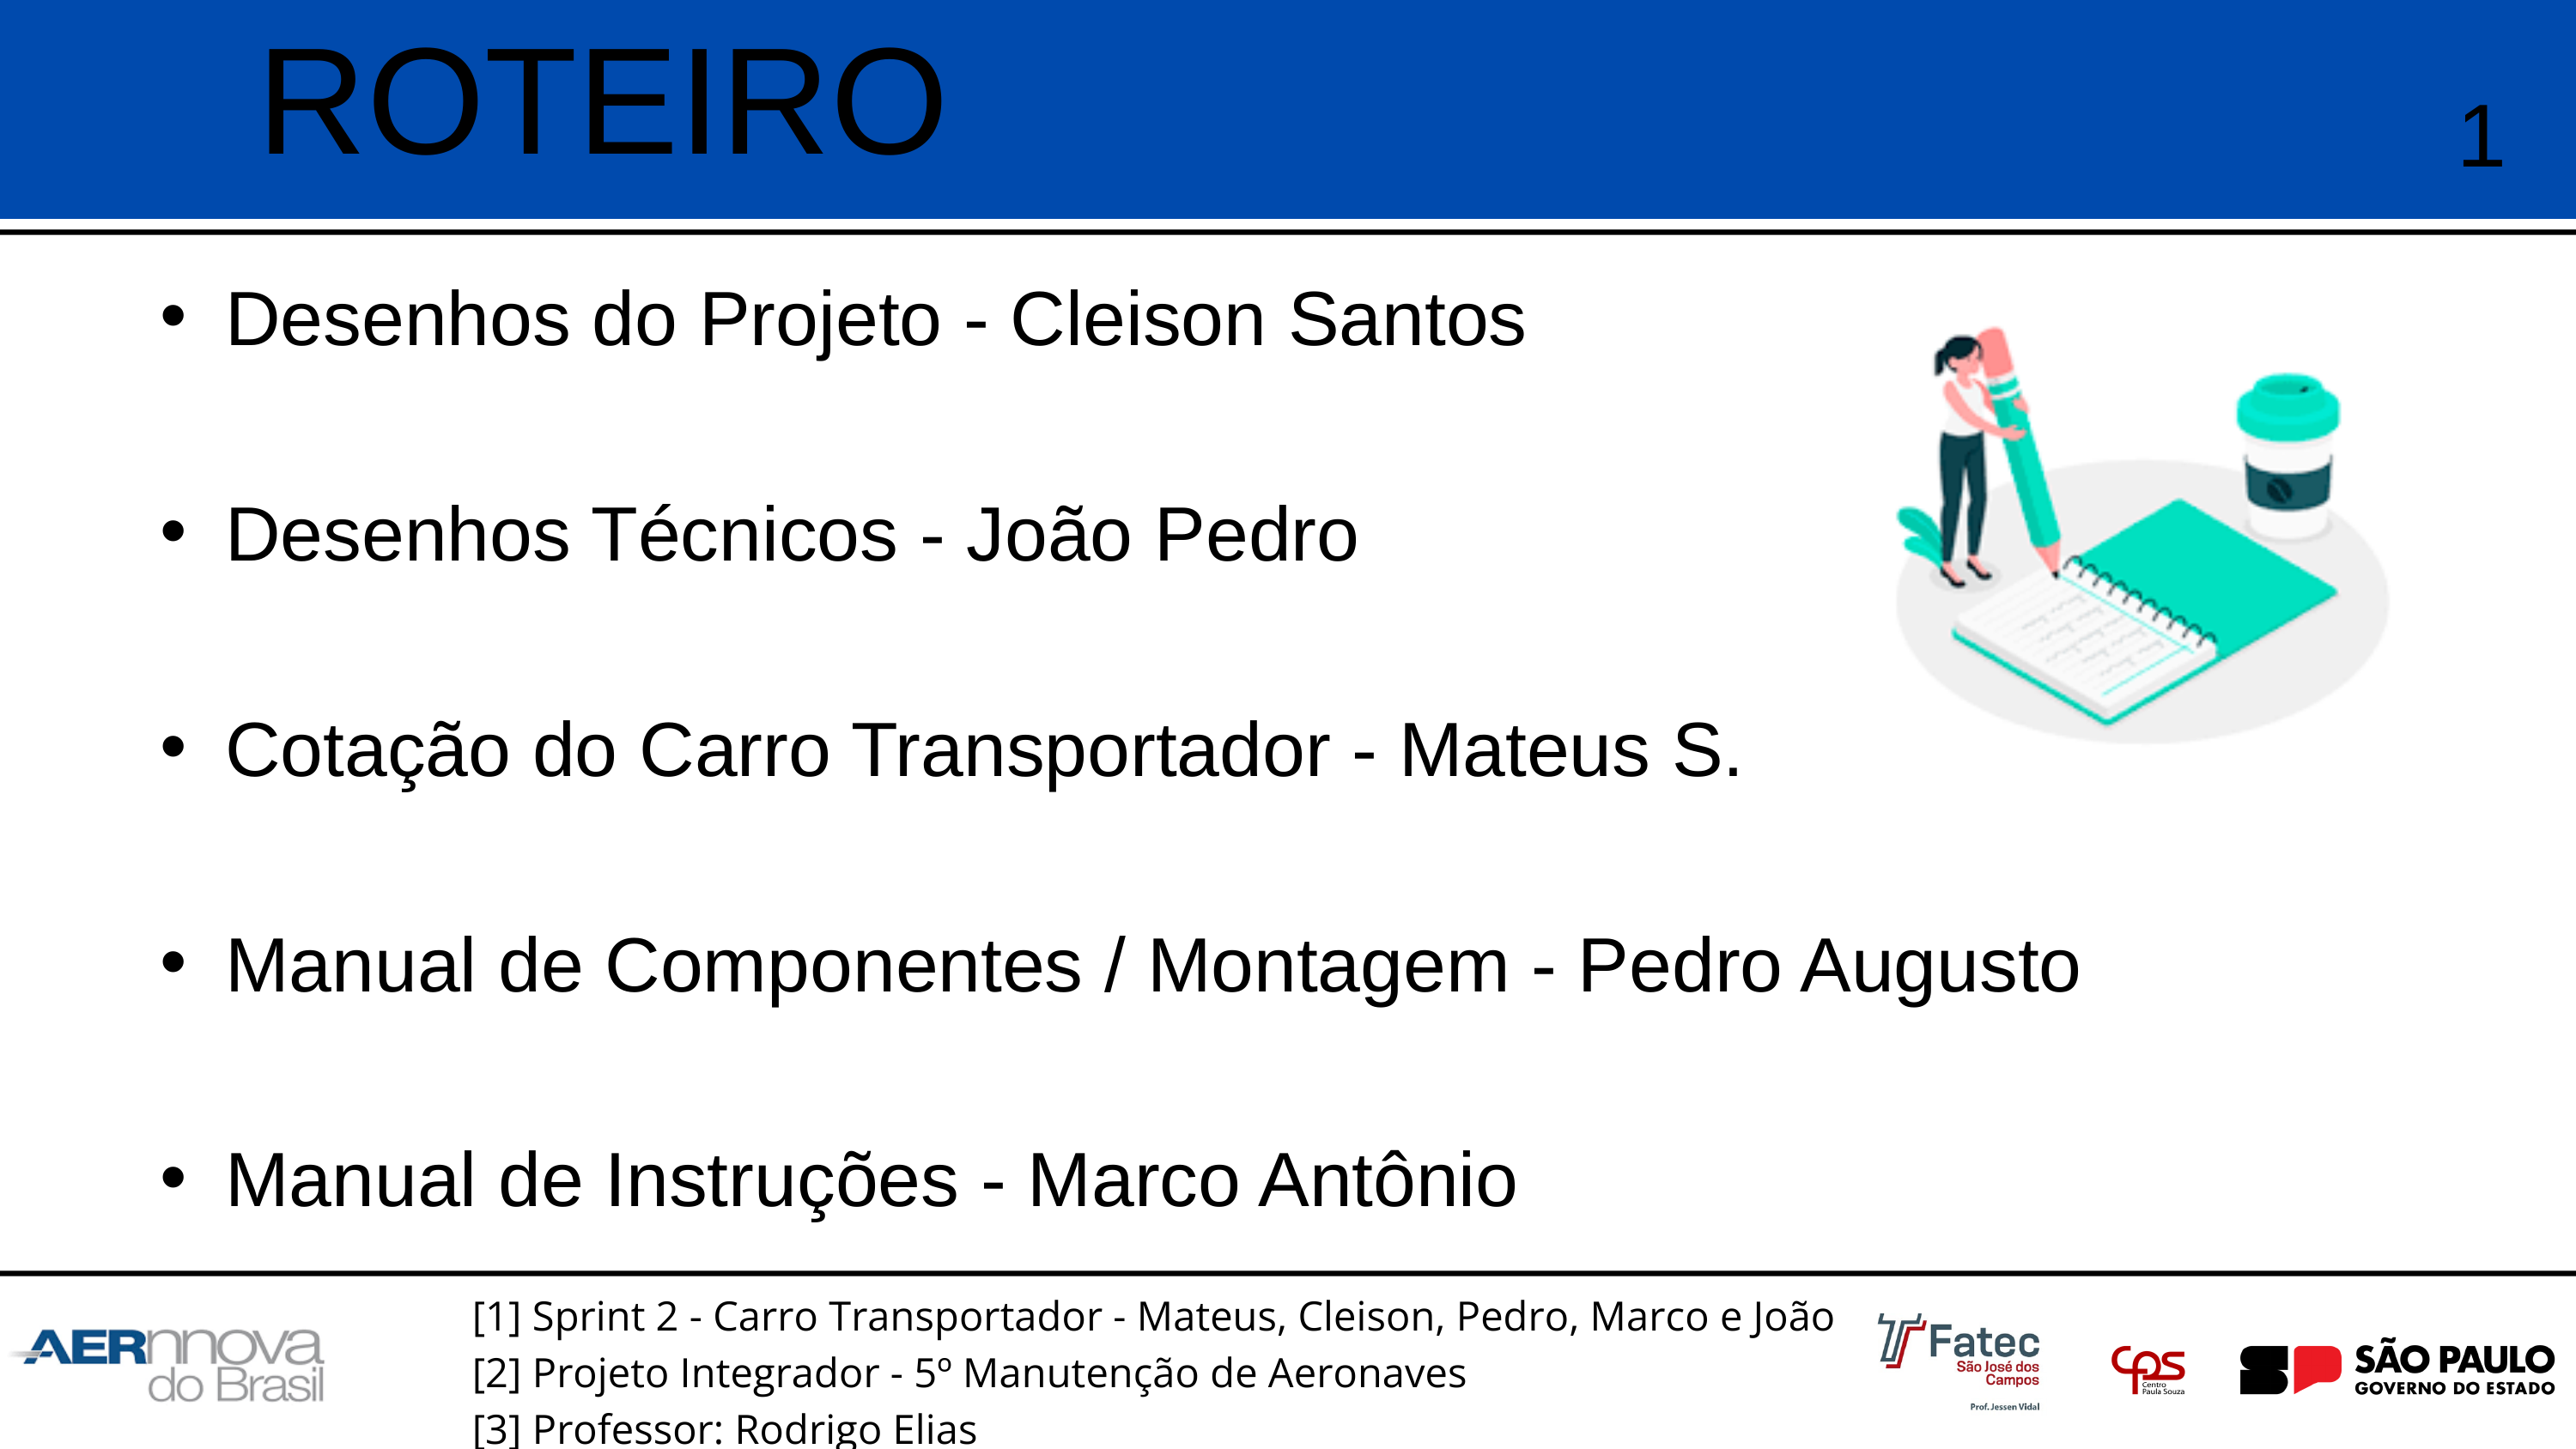

ROTEIRO

1

Desenhos do Projeto - Cleison Santos

Desenhos Técnicos - João Pedro

Cotação do Carro Transportador - Mateus S.

Manual de Componentes / Montagem - Pedro Augusto

Manual de Instruções - Marco Antônio

[1] Sprint 2 - Carro Transportador - Mateus, Cleison, Pedro, Marco e João
[2] Projeto Integrador - 5º Manutenção de Aeronaves
[3] Professor: Rodrigo Elias